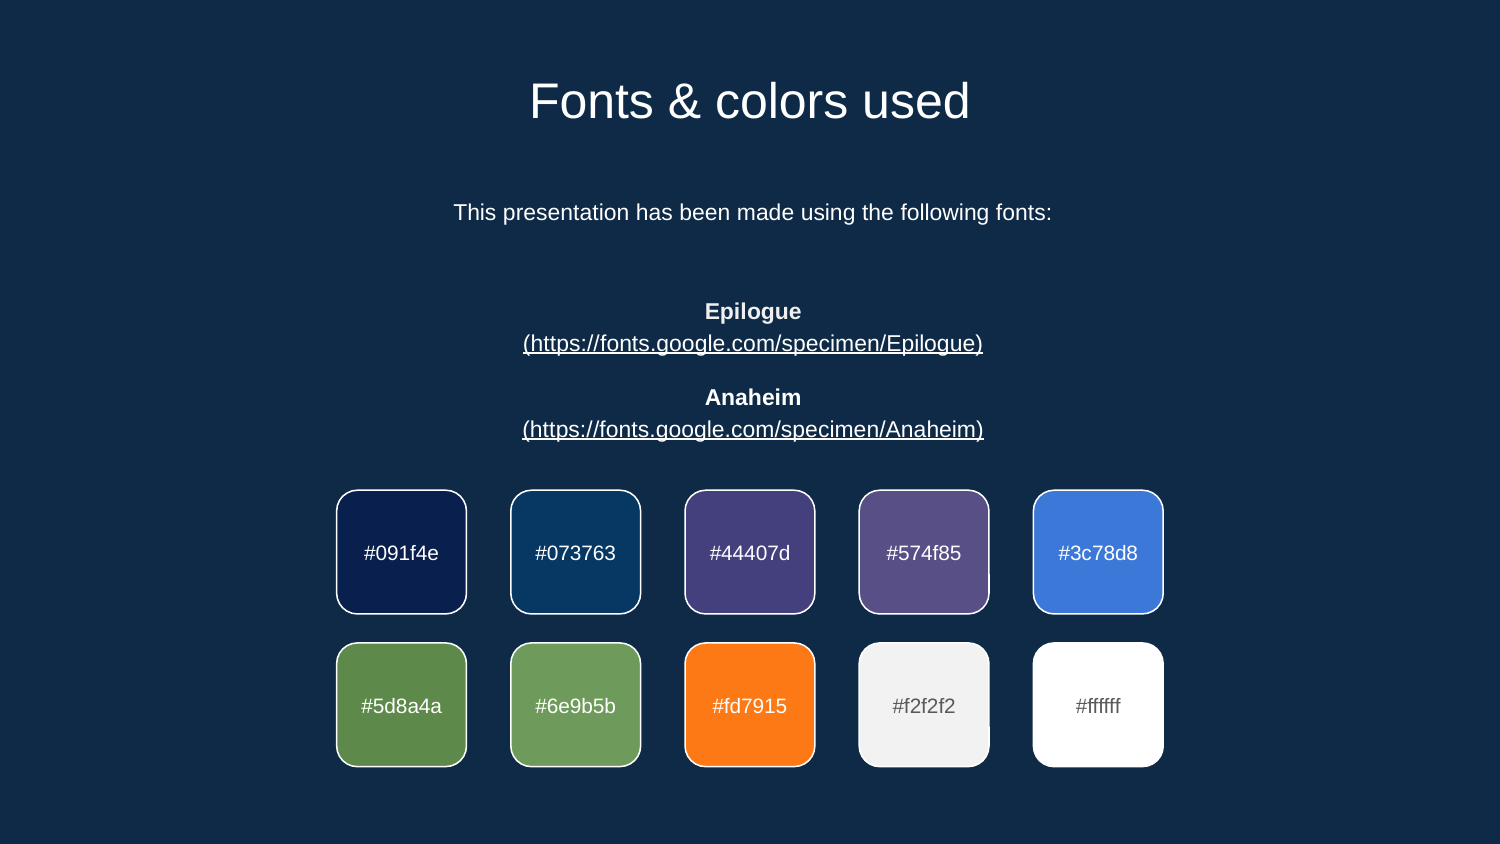

# Fonts & colors used
This presentation has been made using the following fonts:

Epilogue
(https://fonts.google.com/specimen/Epilogue)

Anaheim
(https://fonts.google.com/specimen/Anaheim)

#091f4e
#073763
#44407d
#574f85
#3c78d8

#5d8a4a
#6e9b5b
#fd7915
#f2f2f2
#ffffff